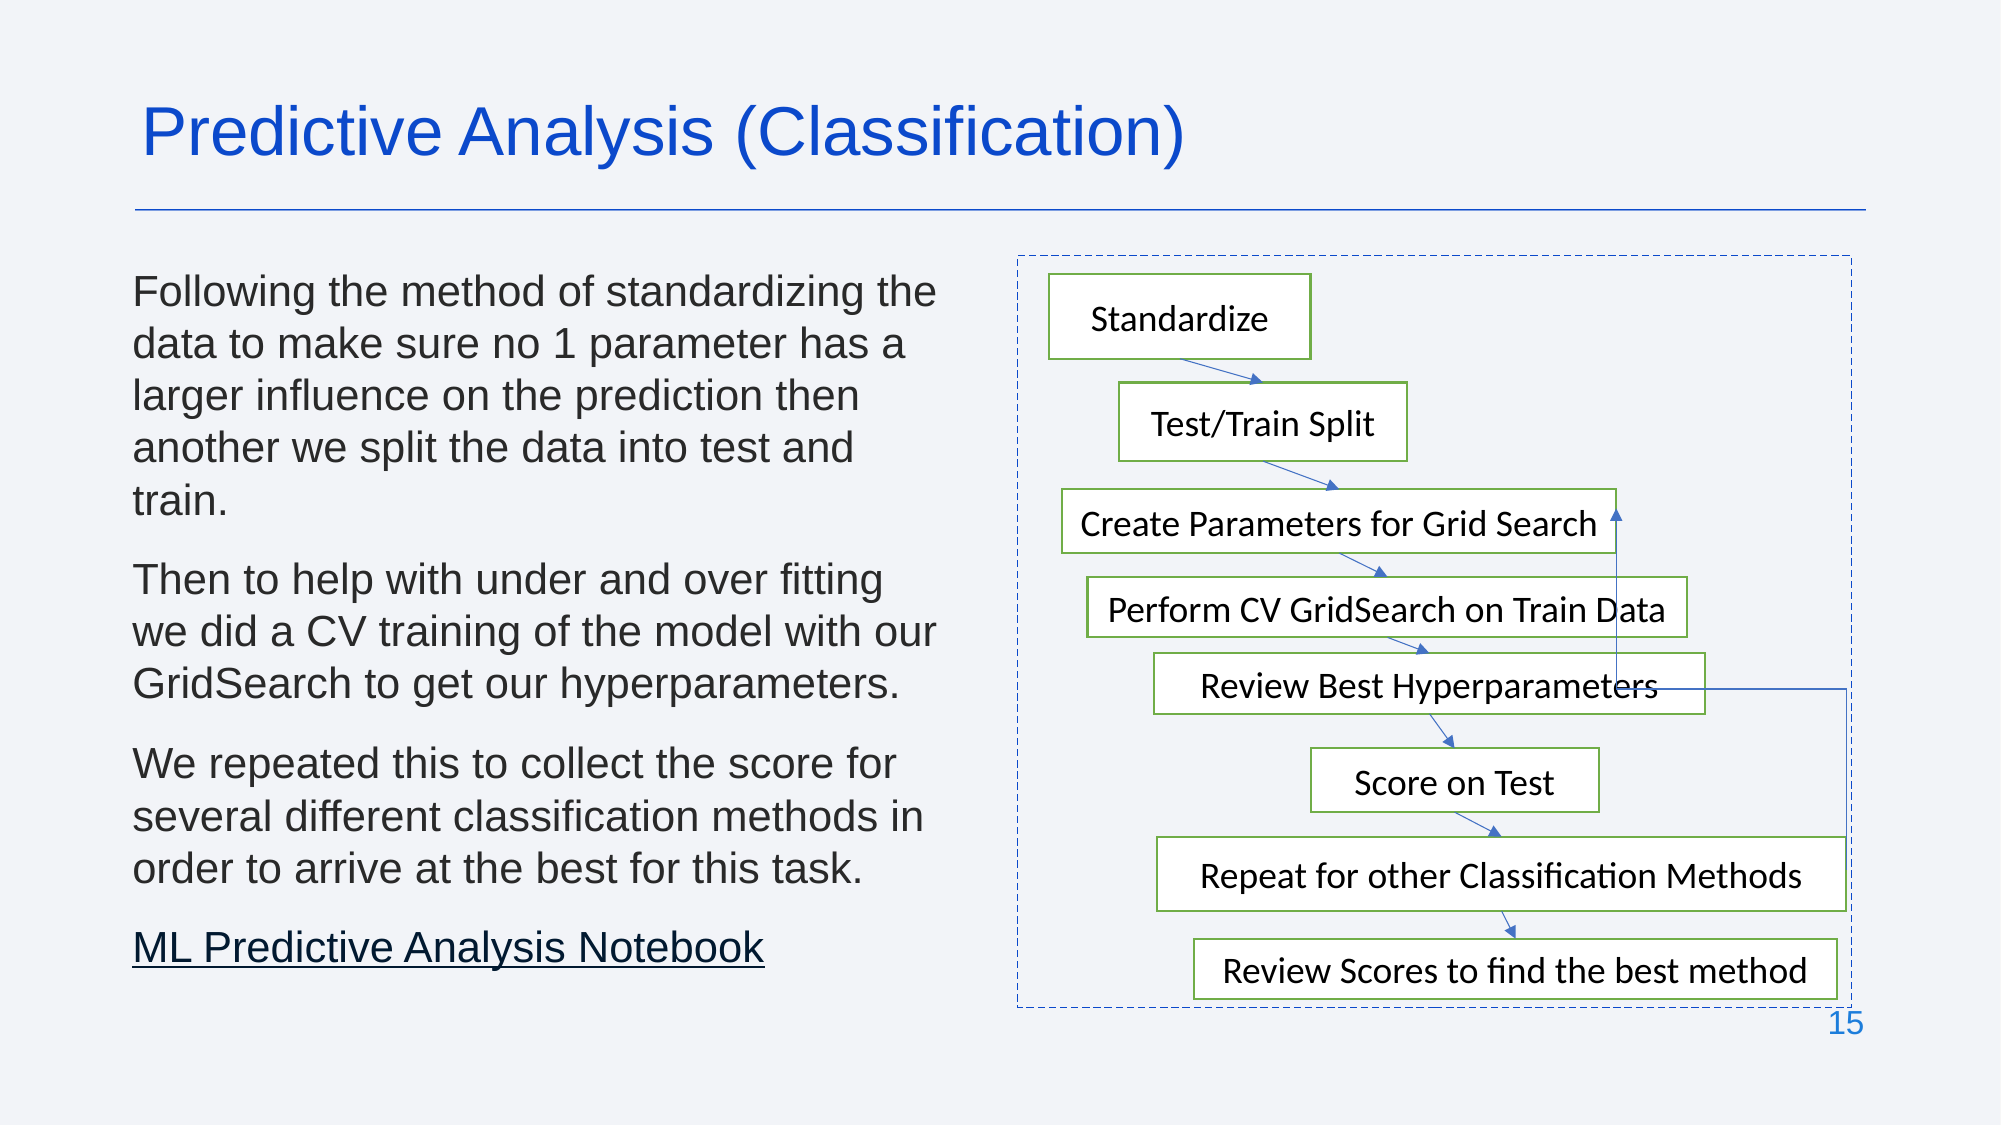

Predictive Analysis (Classification)
Following the method of standardizing the data to make sure no 1 parameter has a larger influence on the prediction then another we split the data into test and train.
Then to help with under and over fitting we did a CV training of the model with our GridSearch to get our hyperparameters.
We repeated this to collect the score for several different classification methods in order to arrive at the best for this task.
ML Predictive Analysis Notebook

Standardize
Test/Train Split
Create Parameters for Grid Search
Perform CV GridSearch on Train Data
Review Best Hyperparameters
Score on Test
Repeat for other Classification Methods
Review Scores to find the best method
15